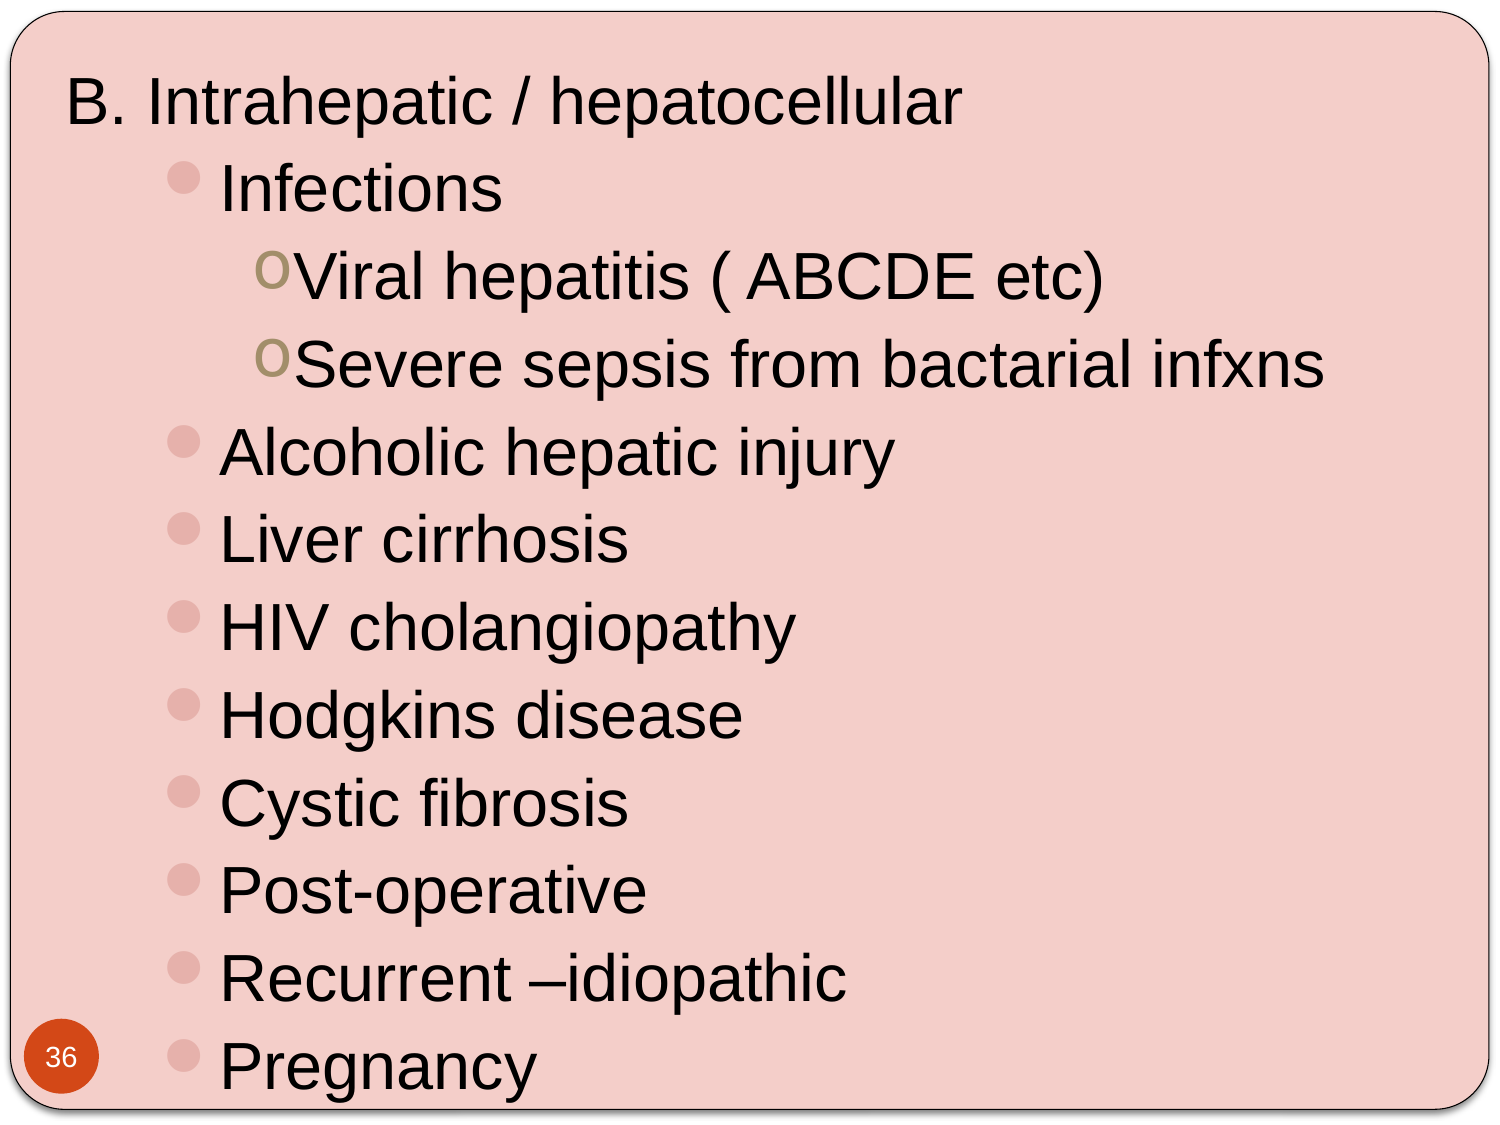

B. Intrahepatic / hepatocellular
Infections
Viral hepatitis ( ABCDE etc)
Severe sepsis from bactarial infxns
Alcoholic hepatic injury
Liver cirrhosis
HIV cholangiopathy
Hodgkins disease
Cystic fibrosis
Post-operative
Recurrent –idiopathic
Pregnancy

36